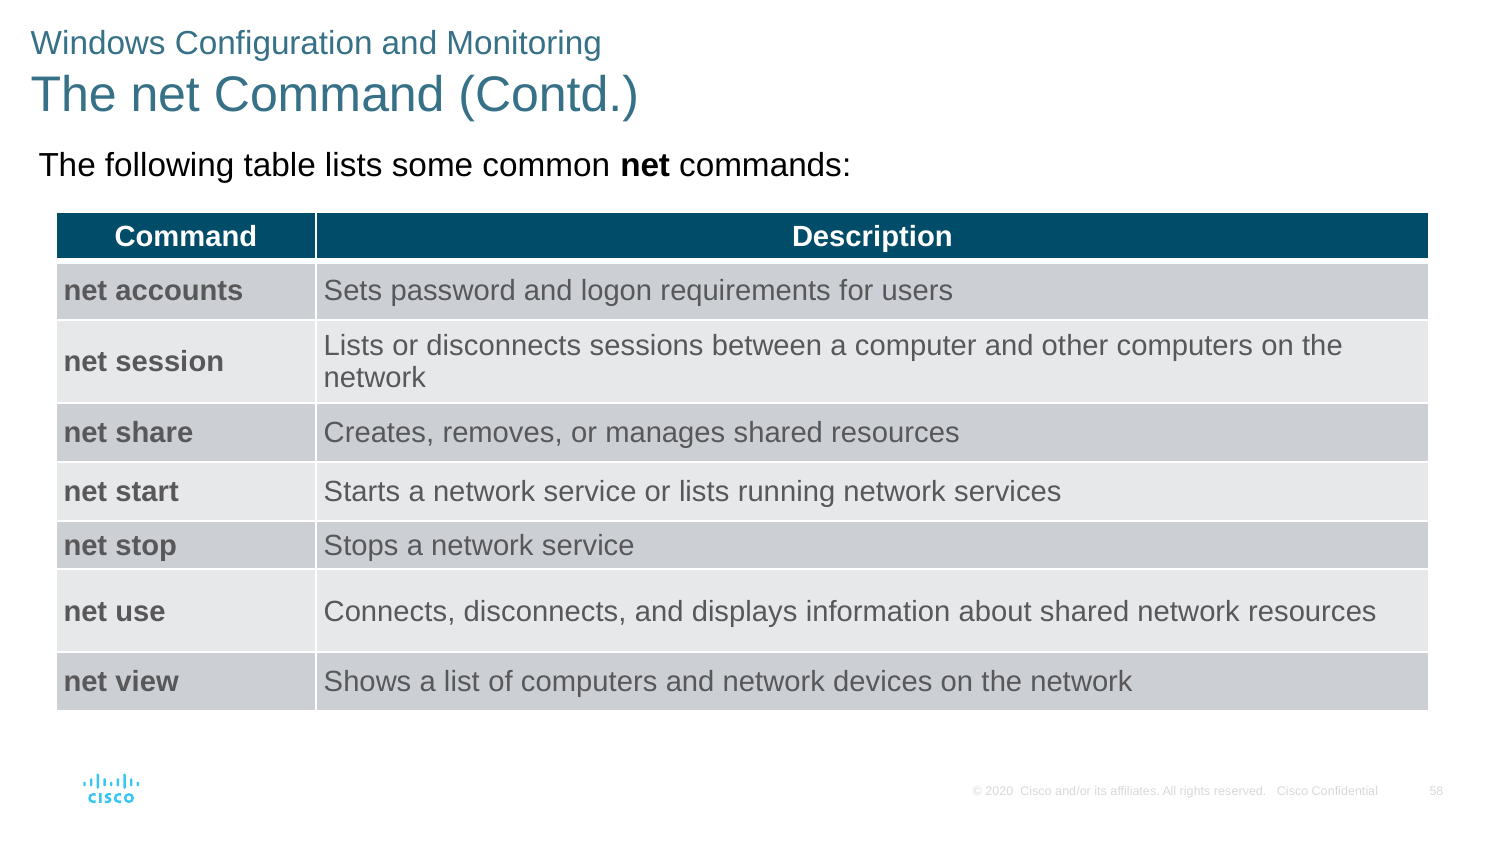

# Windows Configuration and Monitoring The net Command (Contd.)
The following table lists some common net commands:
| Command | Description |
| --- | --- |
| net accounts | Sets password and logon requirements for users |
| net session | Lists or disconnects sessions between a computer and other computers on the network |
| net share | Creates, removes, or manages shared resources |
| net start | Starts a network service or lists running network services |
| net stop | Stops a network service |
| net use | Connects, disconnects, and displays information about shared network resources |
| net view | Shows a list of computers and network devices on the network |